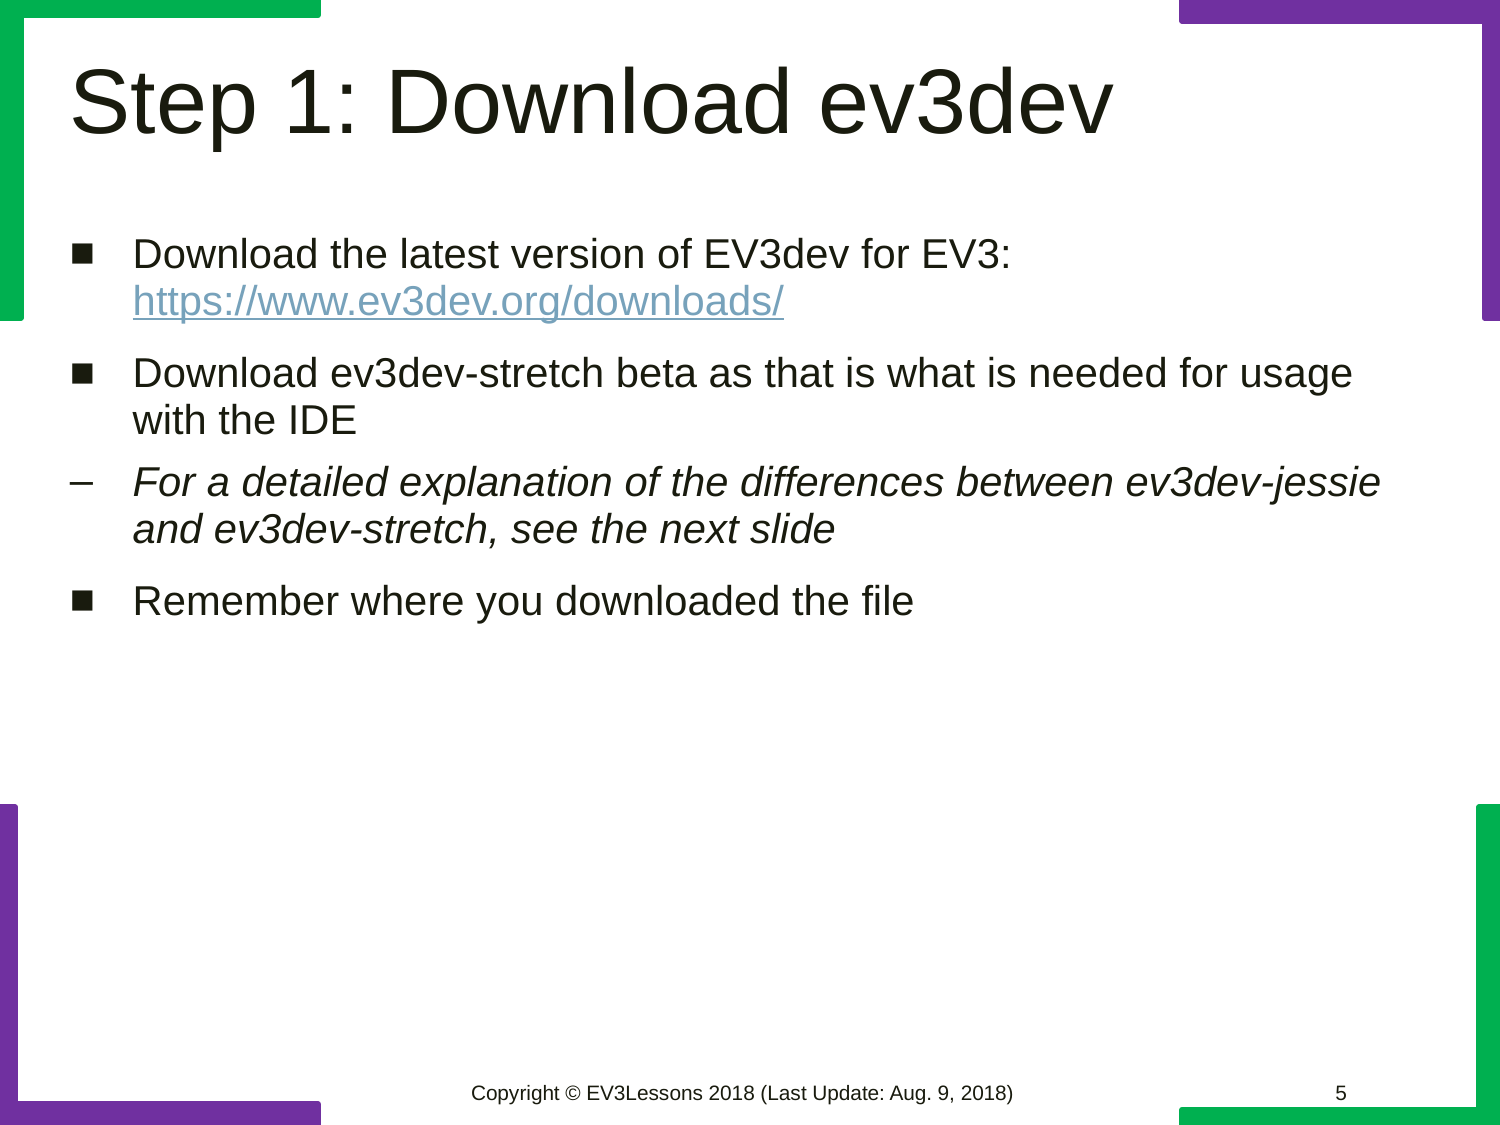

# Step 1: Download ev3dev
Download the latest version of EV3dev for EV3: https://www.ev3dev.org/downloads/
Download ev3dev-stretch beta as that is what is needed for usage with the IDE
For a detailed explanation of the differences between ev3dev-jessie and ev3dev-stretch, see the next slide
Remember where you downloaded the file
Copyright © EV3Lessons 2018 (Last Update: Aug. 9, 2018)
5